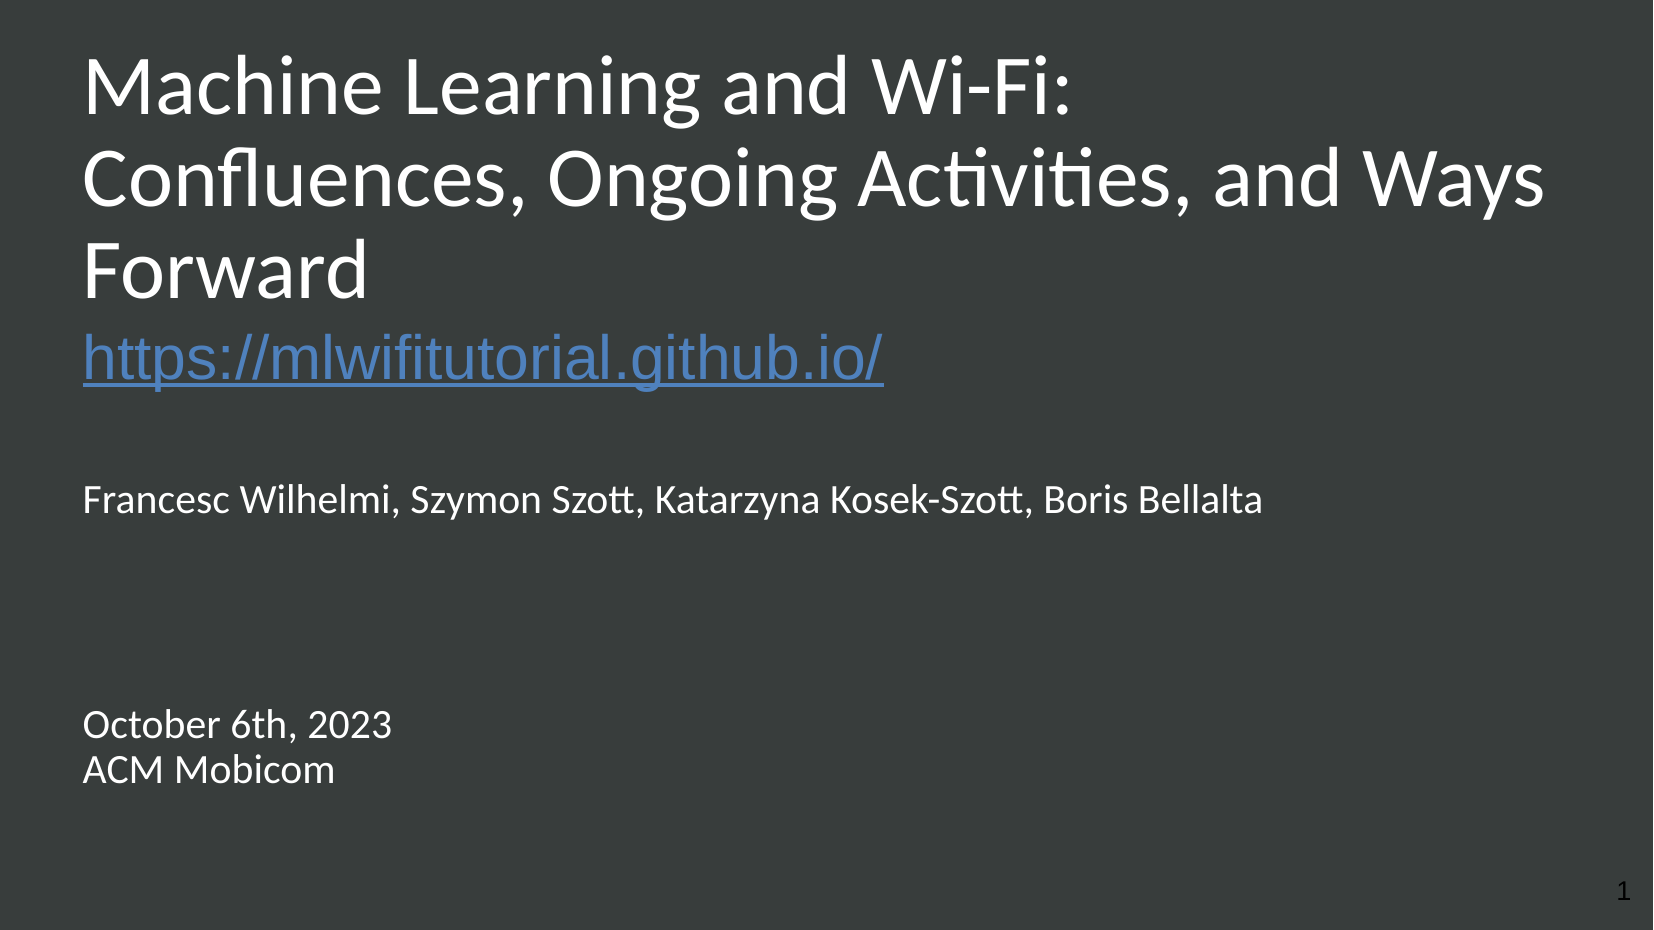

Machine Learning and Wi-Fi:
Confluences, Ongoing Activities, and Ways Forward
https://mlwifitutorial.github.io/

Francesc Wilhelmi, Szymon Szott, Katarzyna Kosek-Szott, Boris Bellalta

October 6th, 2023
ACM Mobicom
1